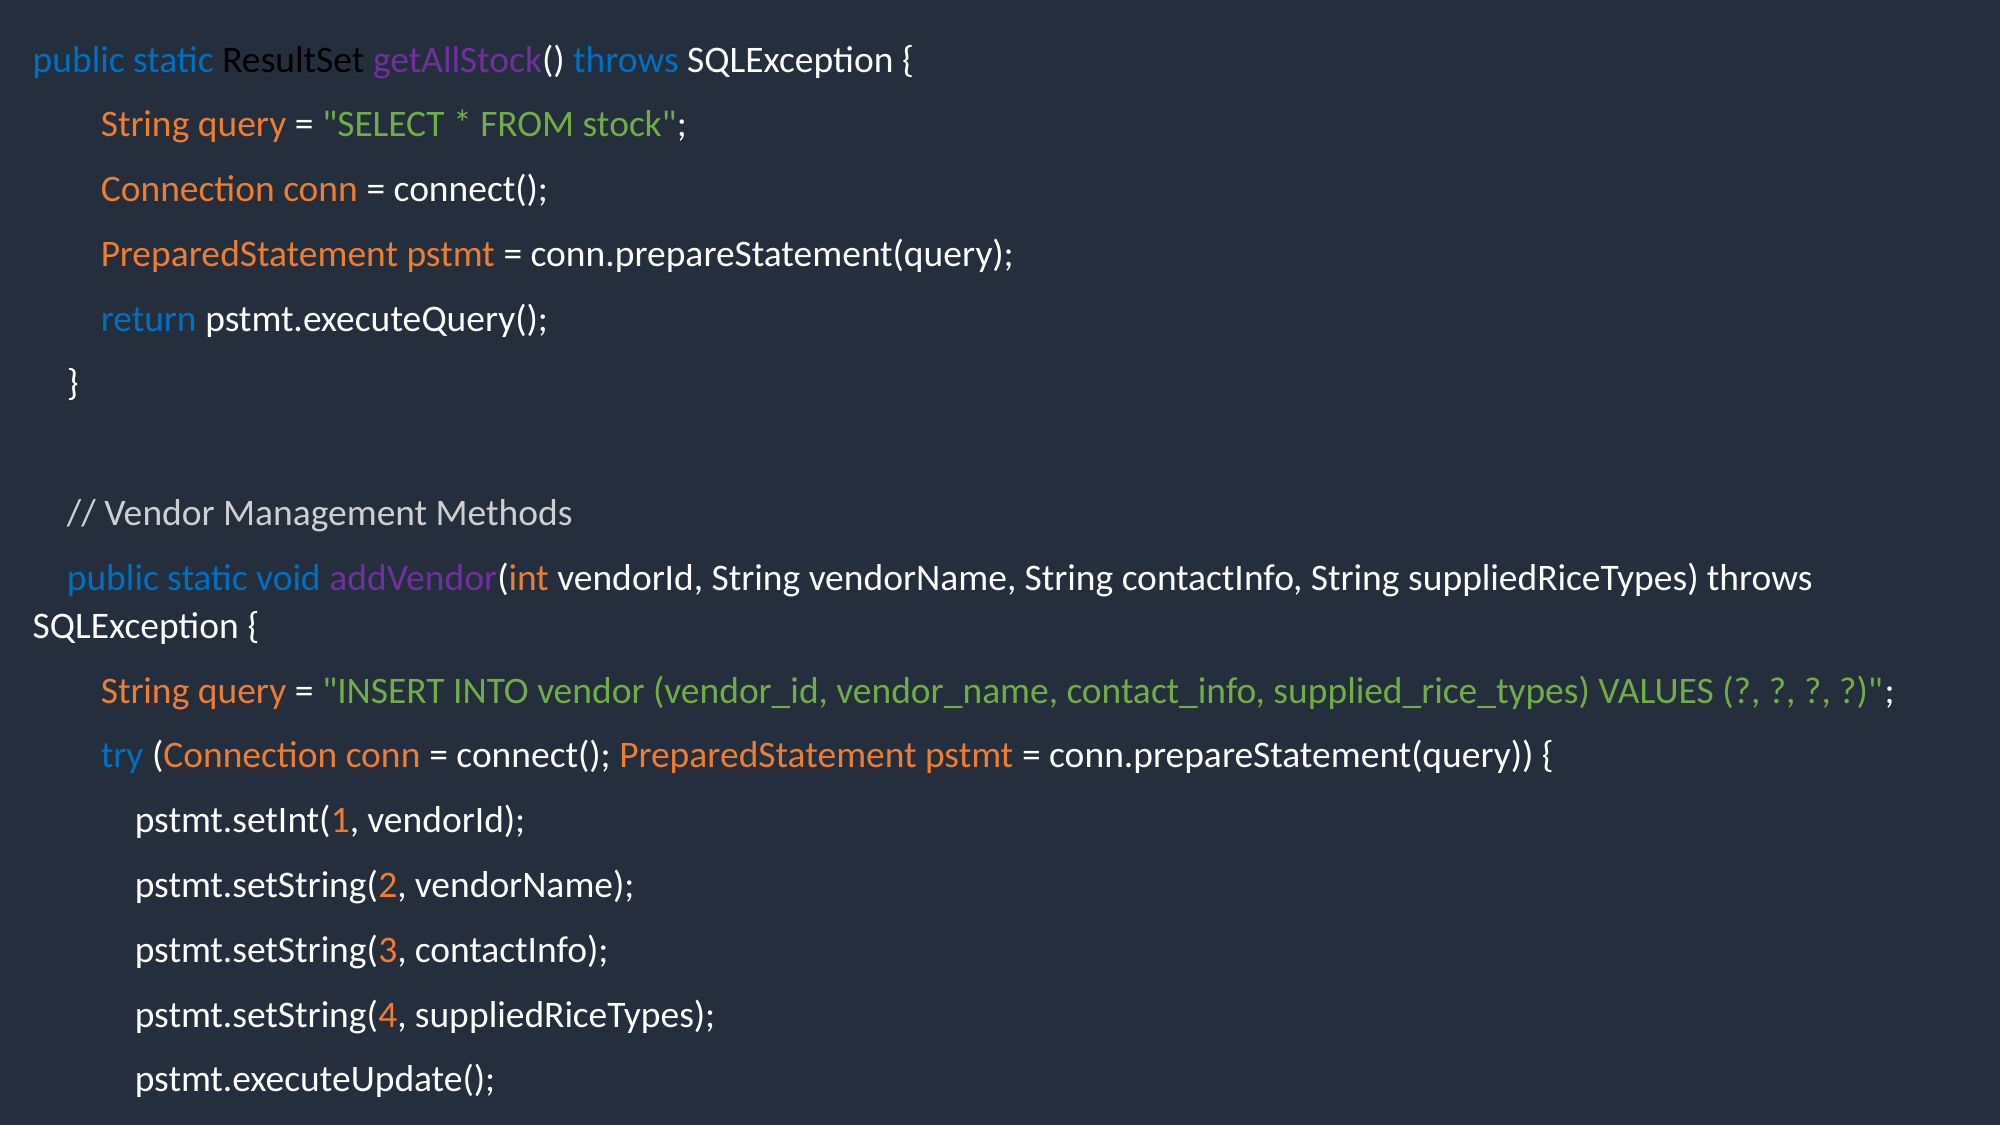

public static ResultSet getAllStock() throws SQLException {
        String query = "SELECT * FROM stock";
        Connection conn = connect();
        PreparedStatement pstmt = conn.prepareStatement(query);
        return pstmt.executeQuery();
    }

    // Vendor Management Methods
    public static void addVendor(int vendorId, String vendorName, String contactInfo, String suppliedRiceTypes) throws SQLException {
        String query = "INSERT INTO vendor (vendor_id, vendor_name, contact_info, supplied_rice_types) VALUES (?, ?, ?, ?)";
        try (Connection conn = connect(); PreparedStatement pstmt = conn.prepareStatement(query)) {
            pstmt.setInt(1, vendorId);
            pstmt.setString(2, vendorName);
            pstmt.setString(3, contactInfo);
            pstmt.setString(4, suppliedRiceTypes);
            pstmt.executeUpdate();